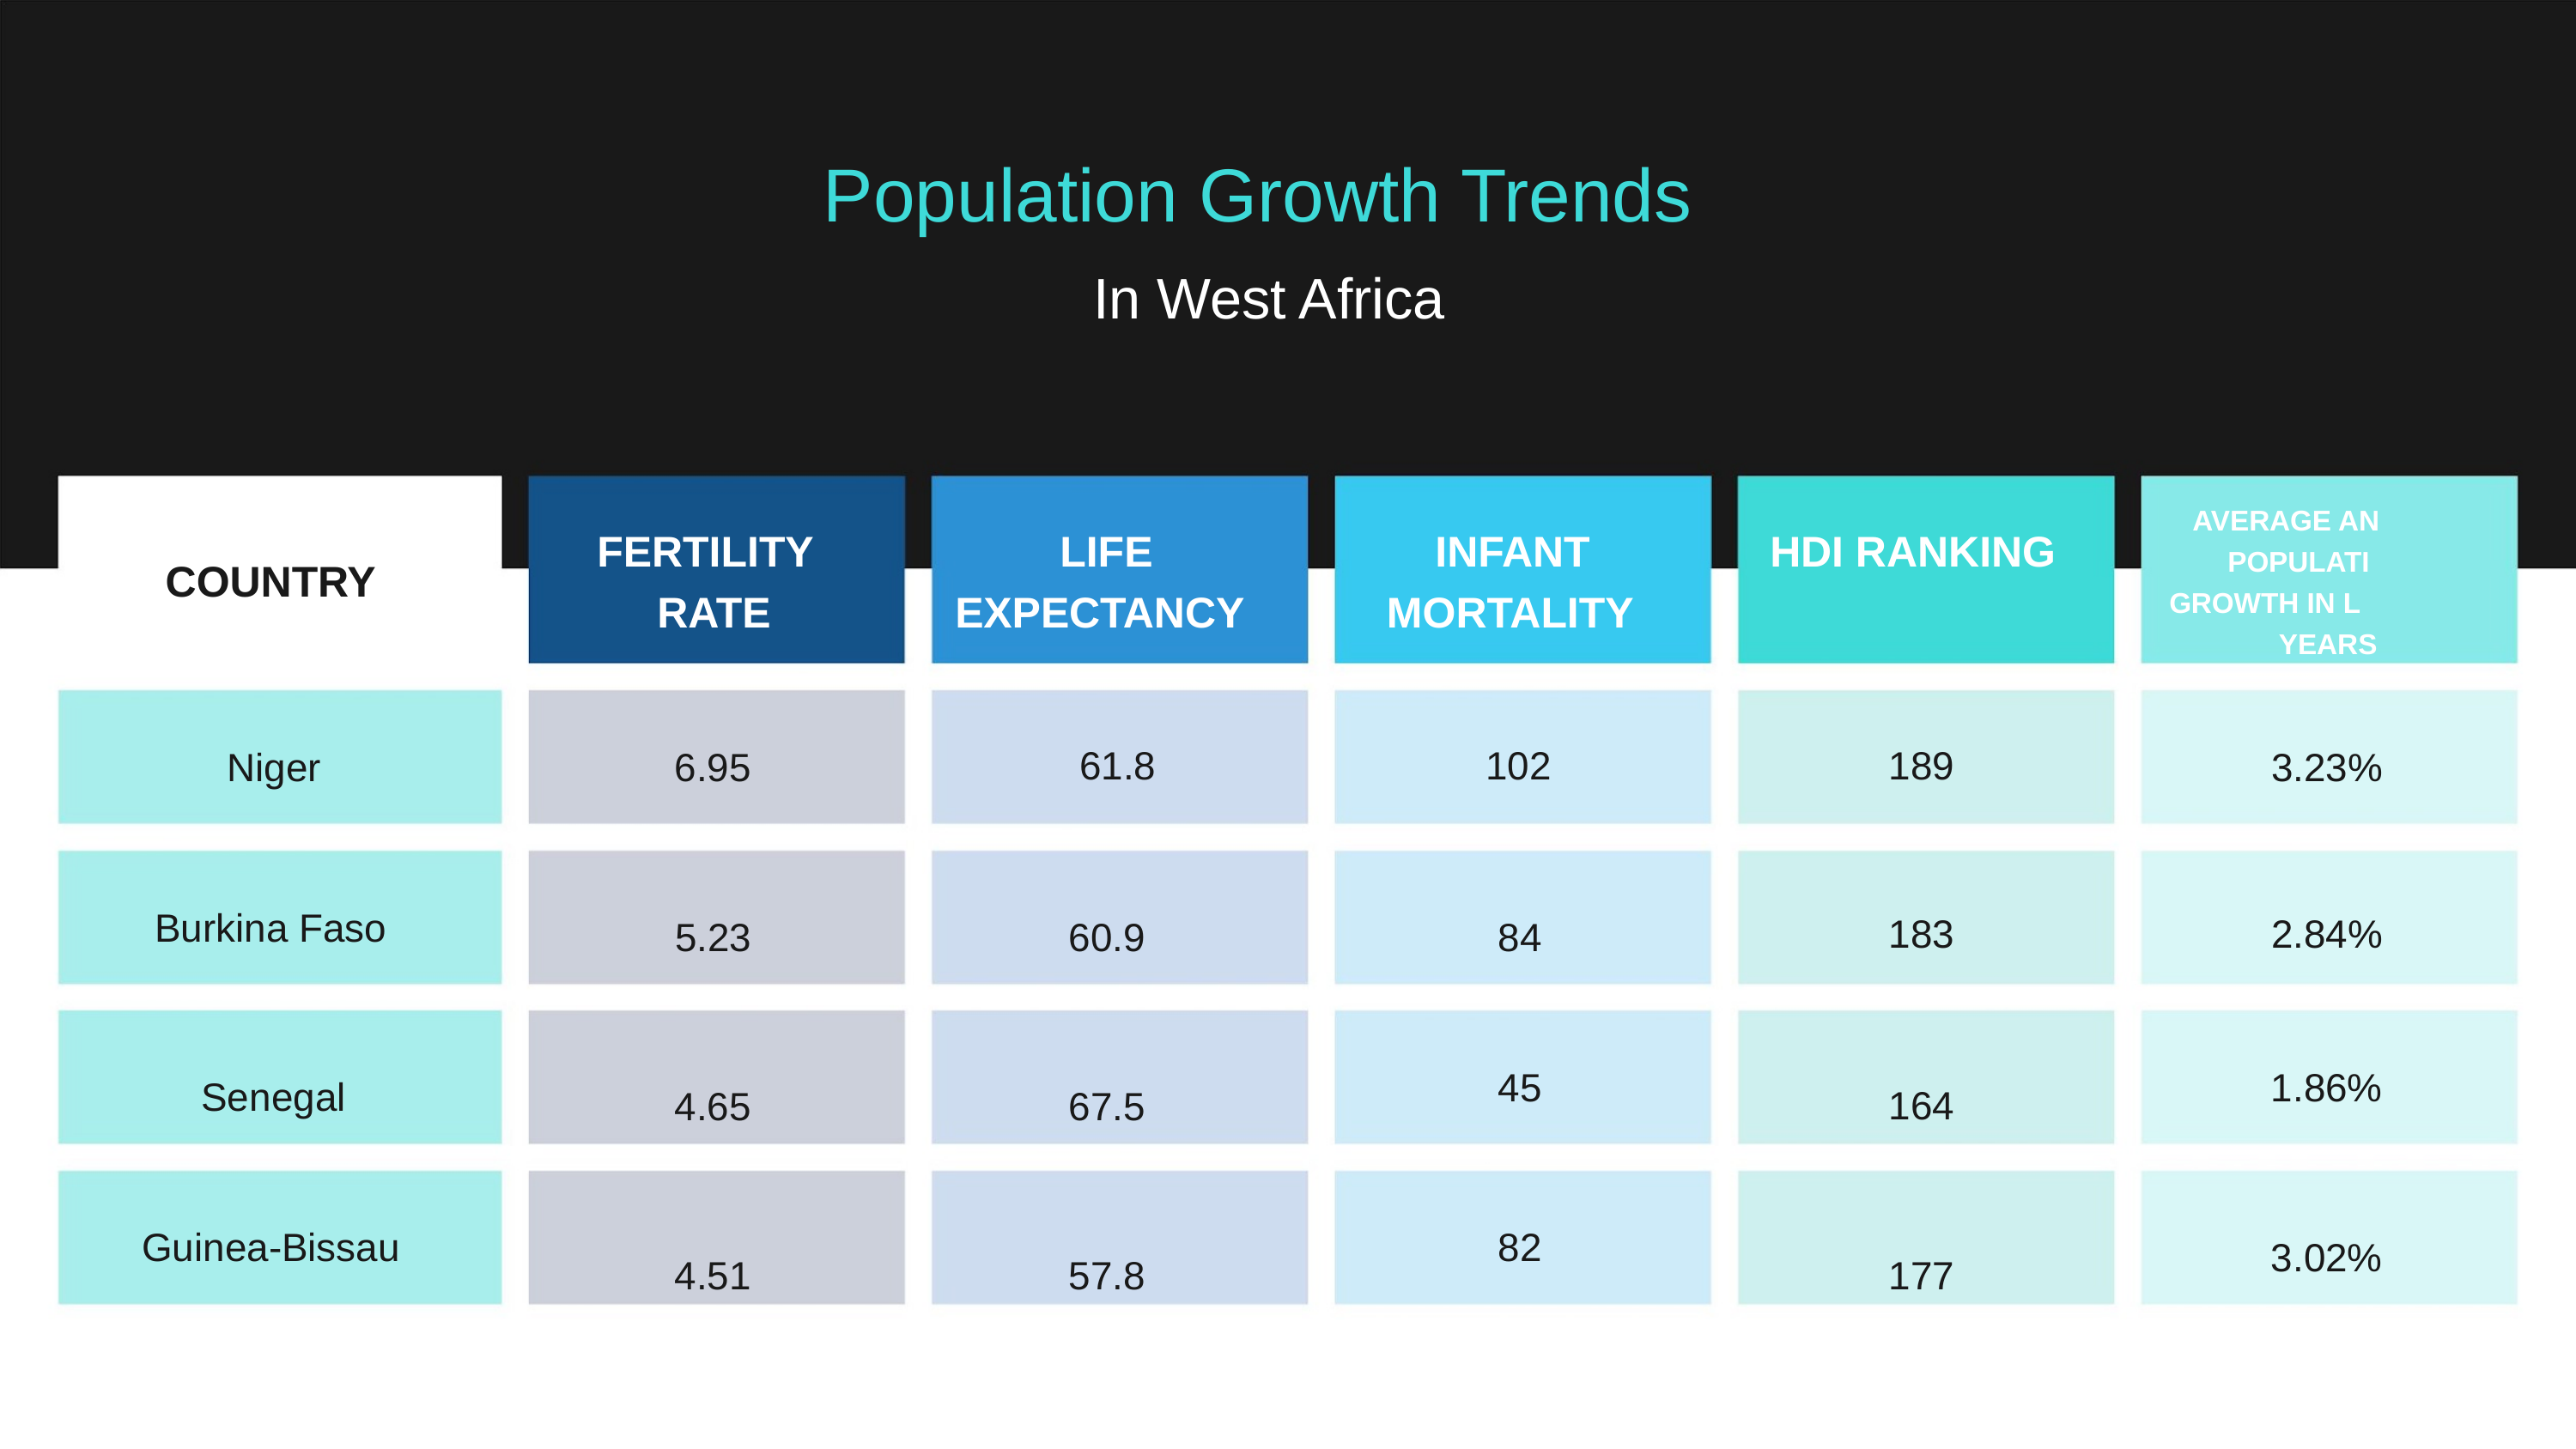

Population Growth Trends
In West Africa
AVERAGE AN
POPULATI
GROWTH IN L
YEARS
FERTILITY
RATE
LIFE
EXPECTANCY
INFANT
MORTALITY
HDI RANKING
COUNTRY
61.8
60.9
67.5
57.8
102
84
189
183
164
177
Niger
6.95
5.23
4.65
4.51
3.23%
2.84%
Burkina Faso
Senegal
45
1.86%
3.02%
82
Guinea-Bissau